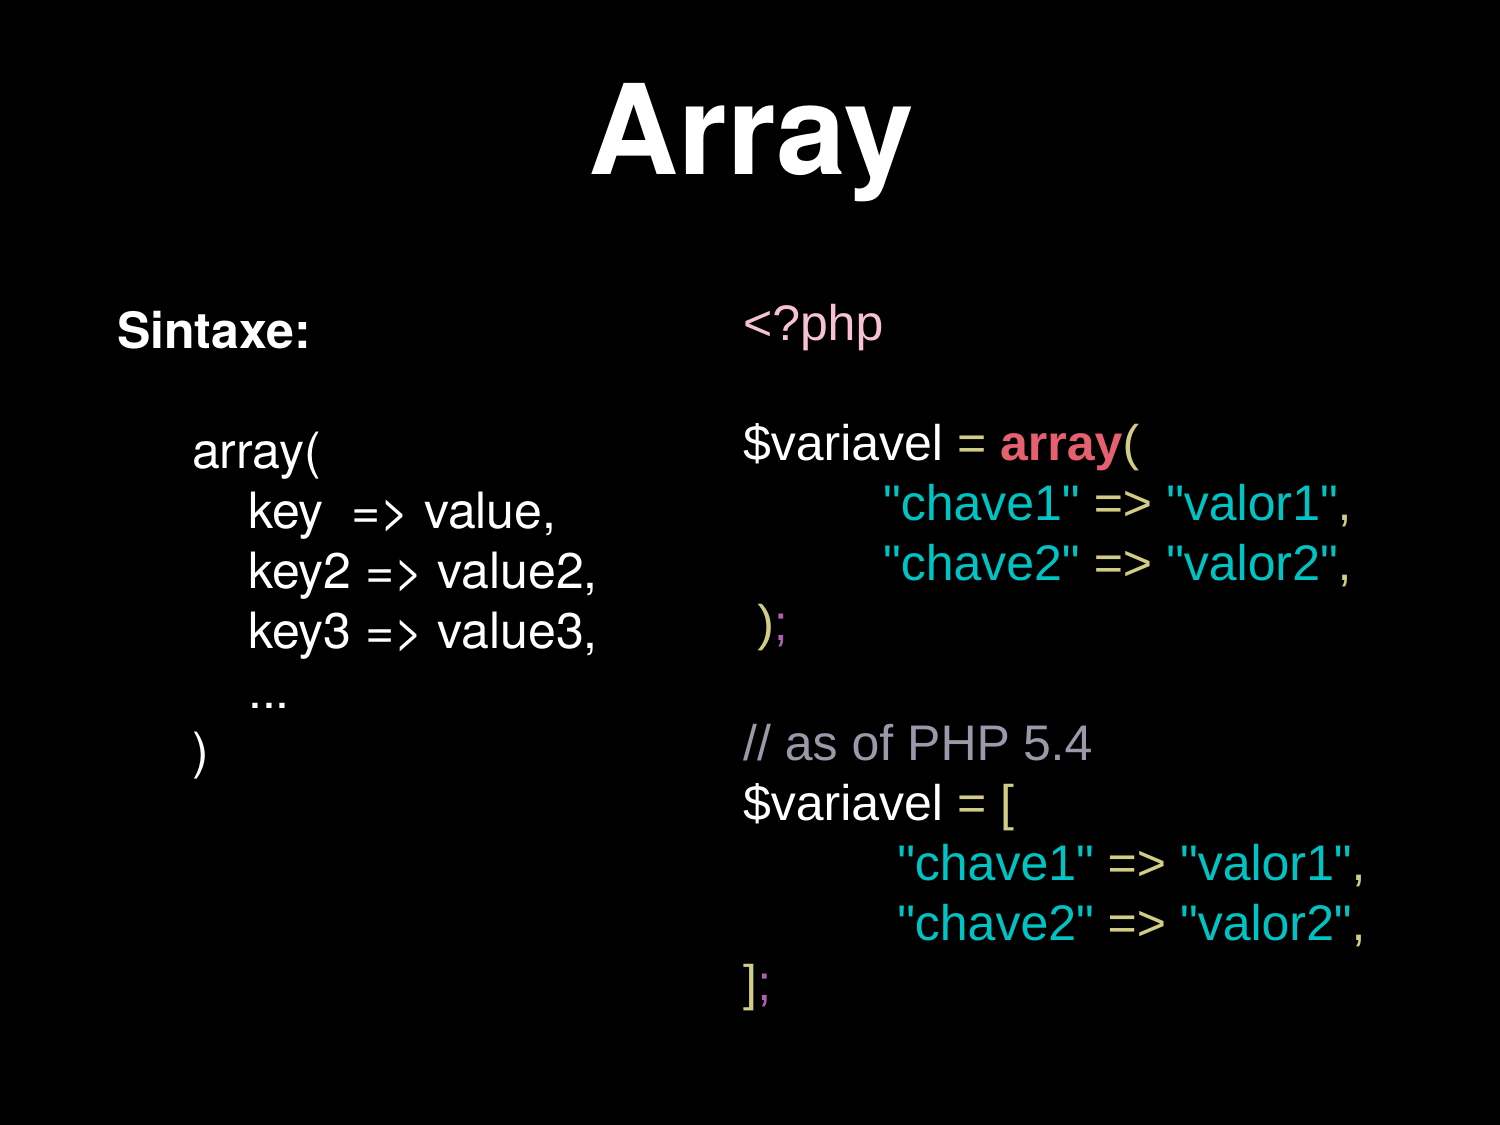

Array
<?php

$variavel = array(
          "chave1" => "valor1",
          "chave2" => "valor2",
 );

// as of PHP 5.4
$variavel = [
           "chave1" => "valor1",
           "chave2" => "valor2",
];

Sintaxe:

array(
    key  => value,
    key2 => value2,
    key3 => value3,
    ...
)